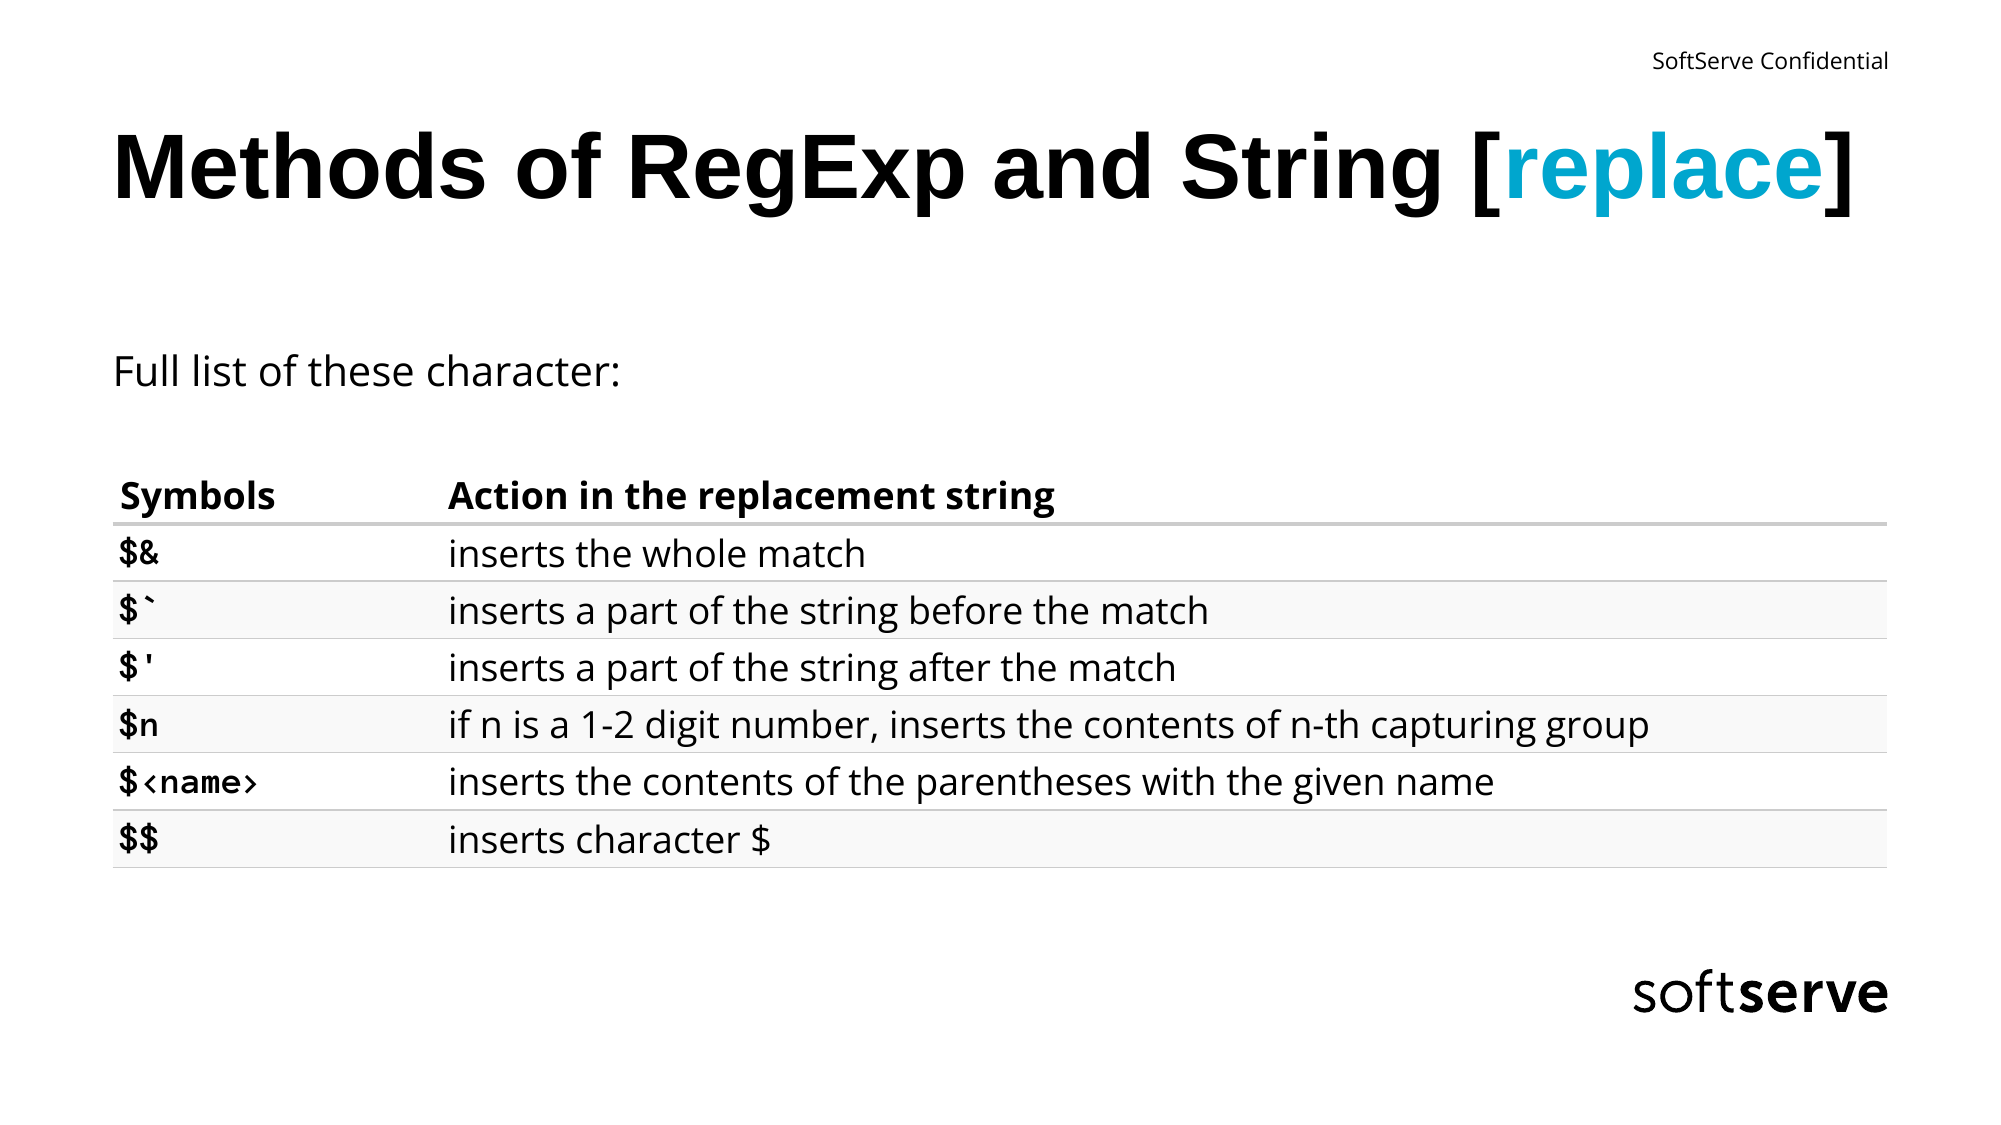

# Methods of RegExp and String [replace]
Full list of these character:

| Symbols | Action in the replacement string |
| --- | --- |
| $& | inserts the whole match |
| $` | inserts a part of the string before the match |
| $' | inserts a part of the string after the match |
| $n | if n is a 1-2 digit number, inserts the contents of n-th capturing group |
| $<name> | inserts the contents of the parentheses with the given name |
| $$ | inserts character $ |